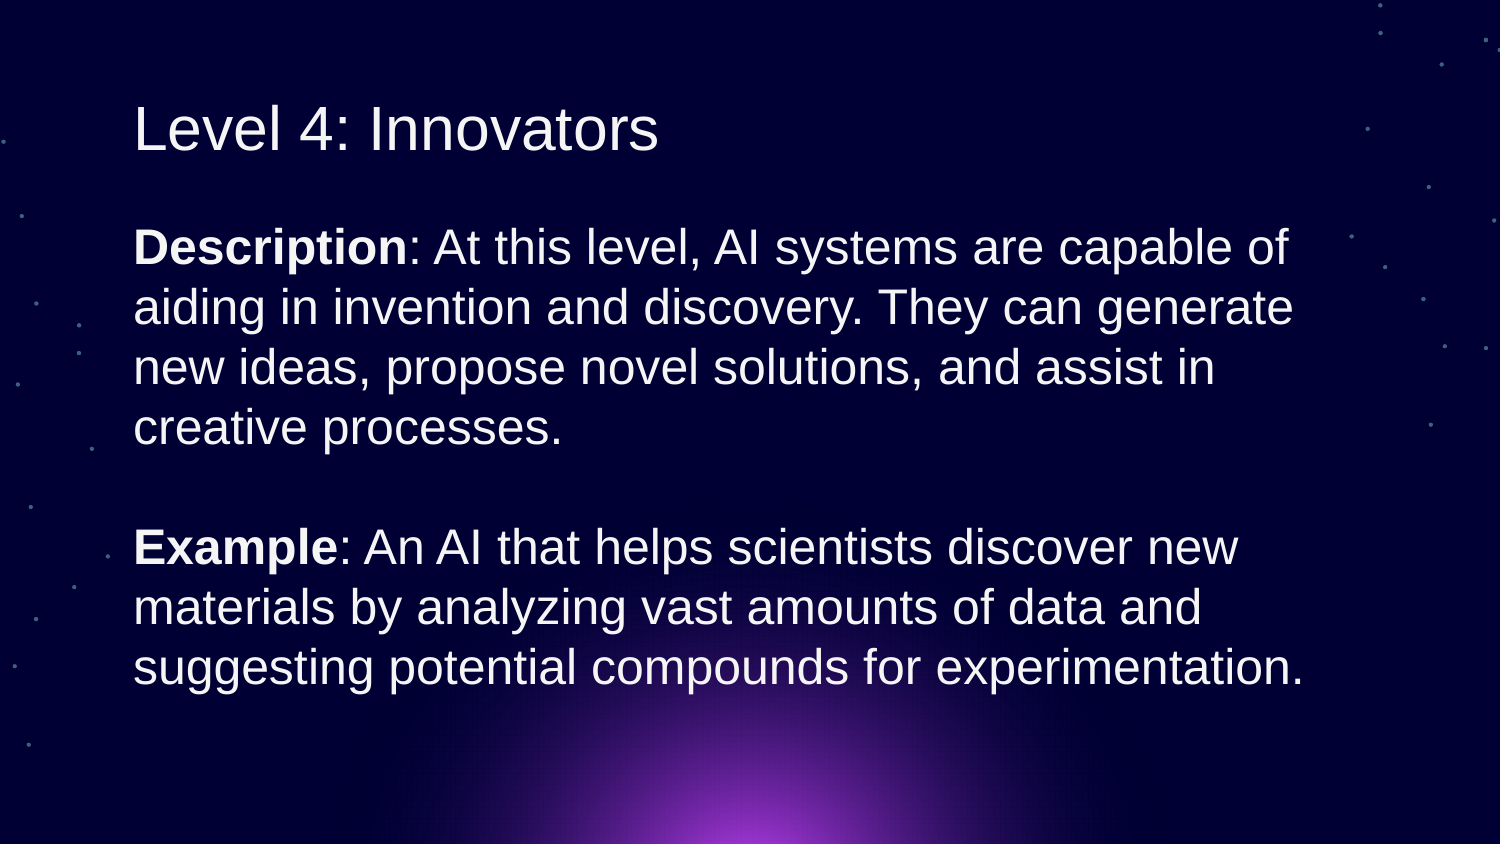

# Level 4: Innovators
Description: At this level, AI systems are capable of aiding in invention and discovery. They can generate new ideas, propose novel solutions, and assist in creative processes.

Example: An AI that helps scientists discover new materials by analyzing vast amounts of data and suggesting potential compounds for experimentation.